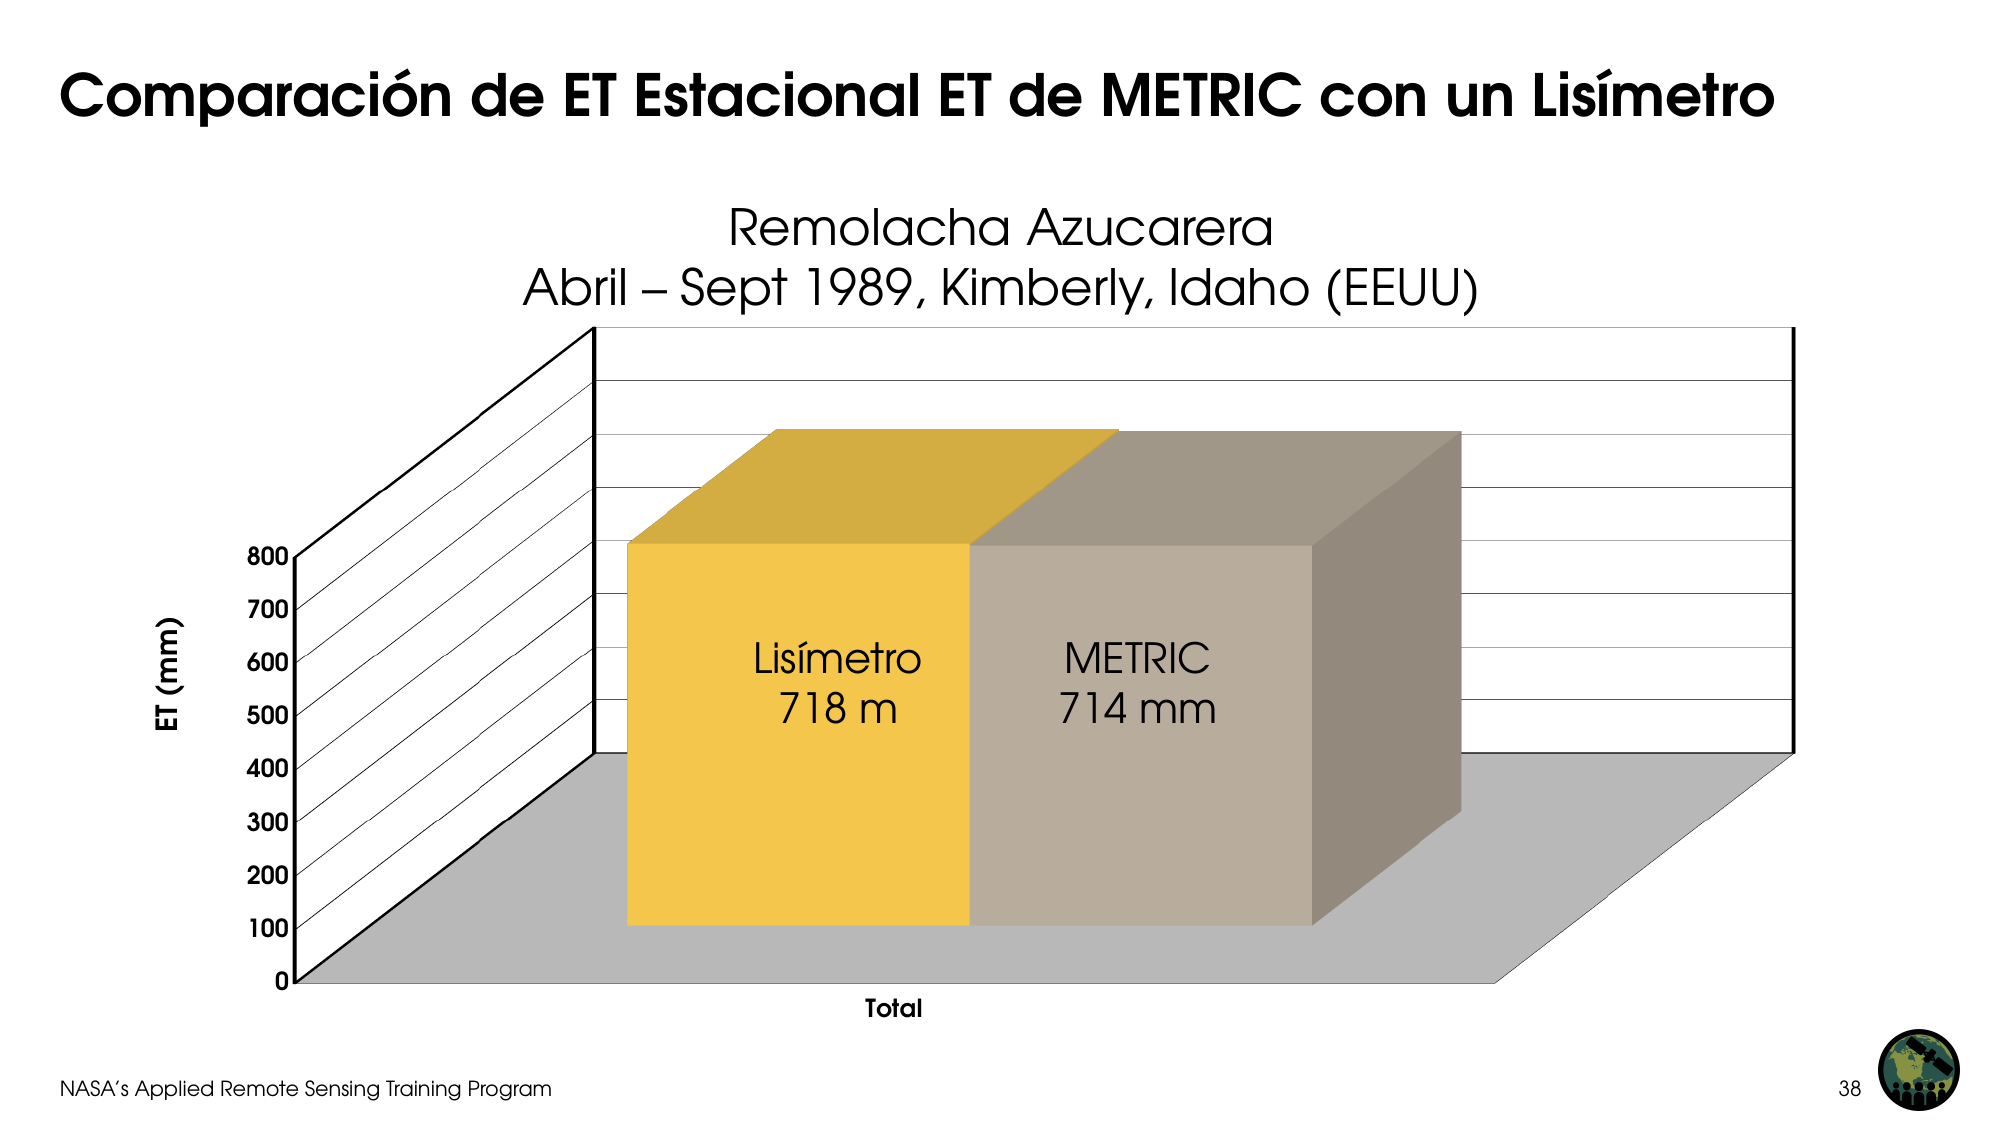

# Comparación de ET Estacional ET de METRIC con un Lisímetro
Remolacha Azucarera
Abril – Sept 1989, Kimberly, Idaho (EEUU)

[unsupported chart]

Lisímetro
718 m
METRIC
714 mm